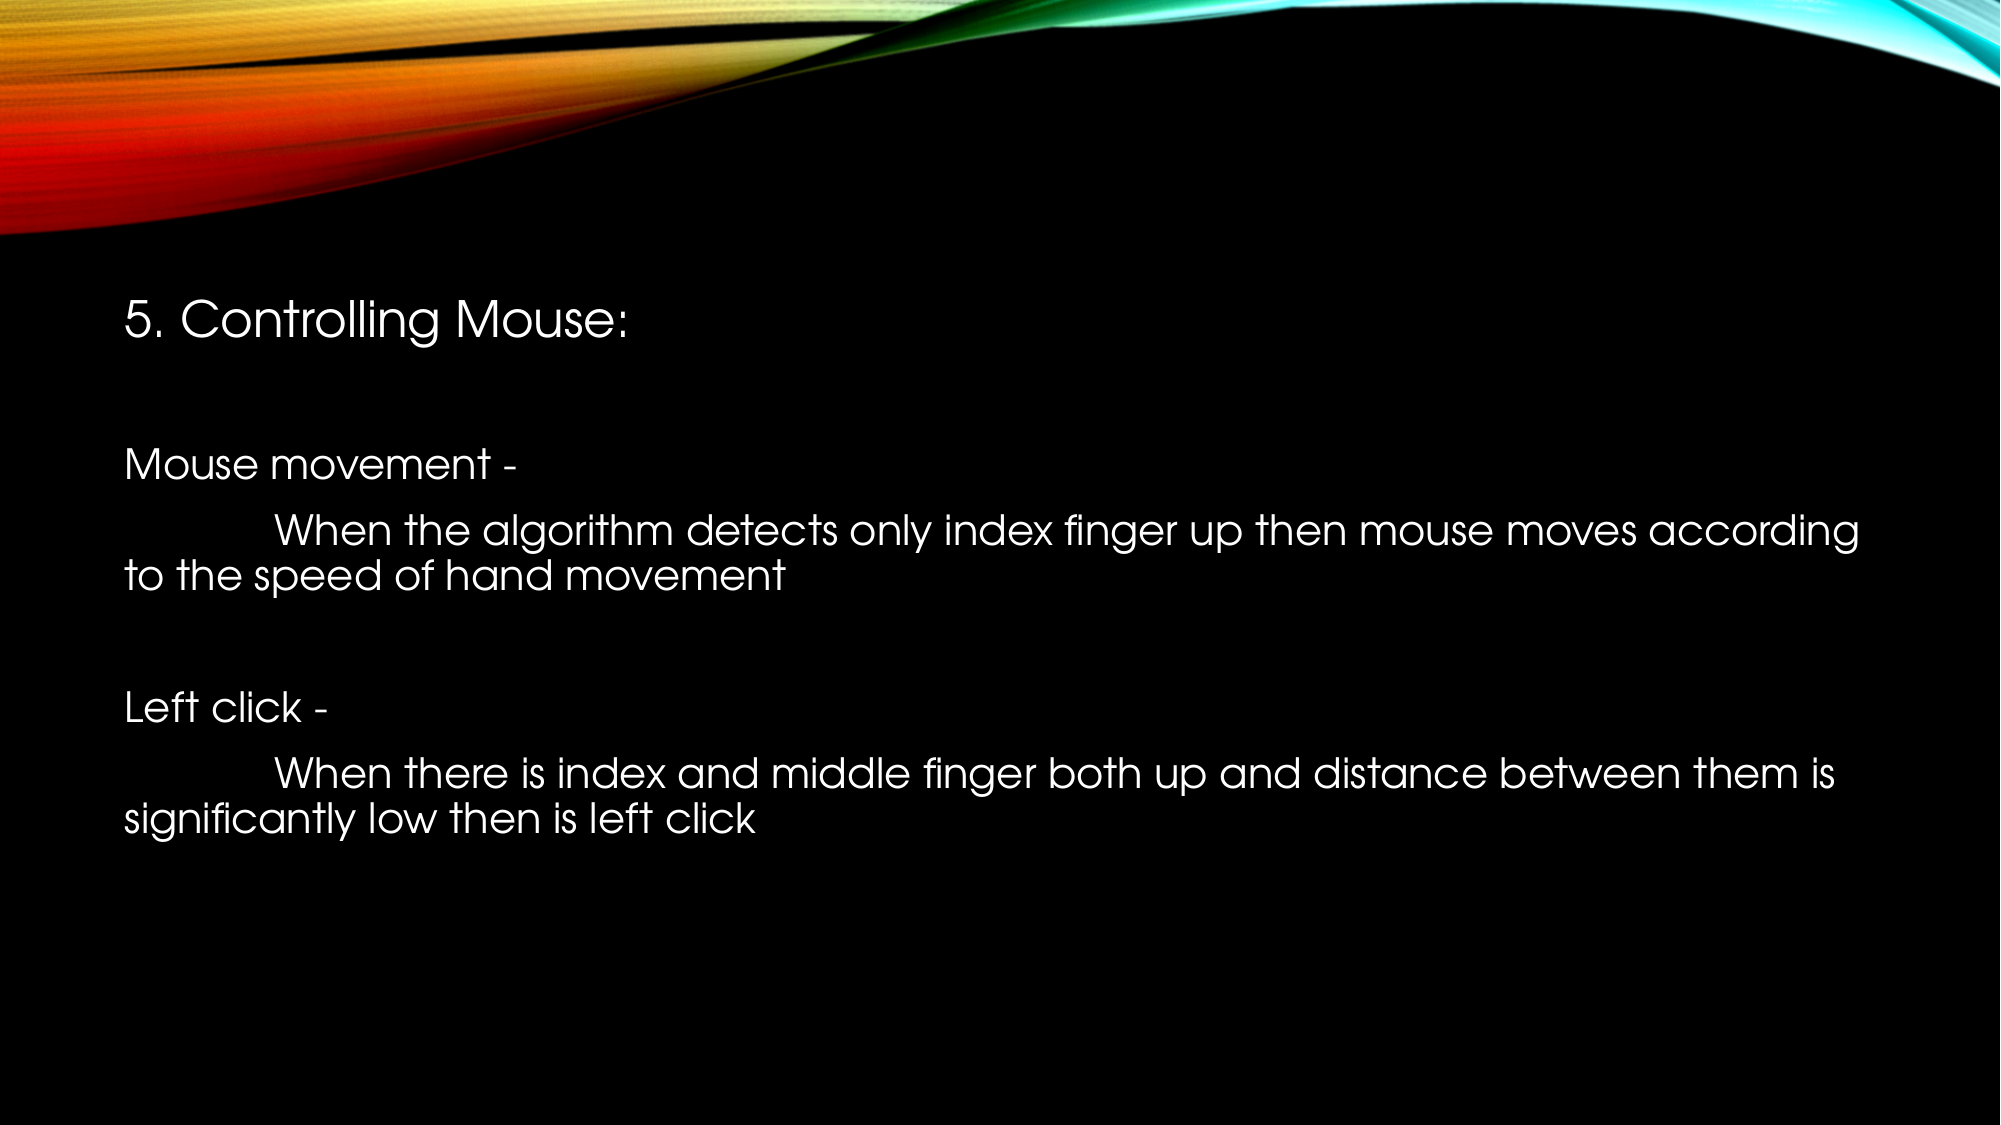

5. Controlling Mouse:

Mouse movement -
	When the algorithm detects only index finger up then mouse moves according to the speed of hand movement

Left click -
	When there is index and middle finger both up and distance between them is significantly low then is left click